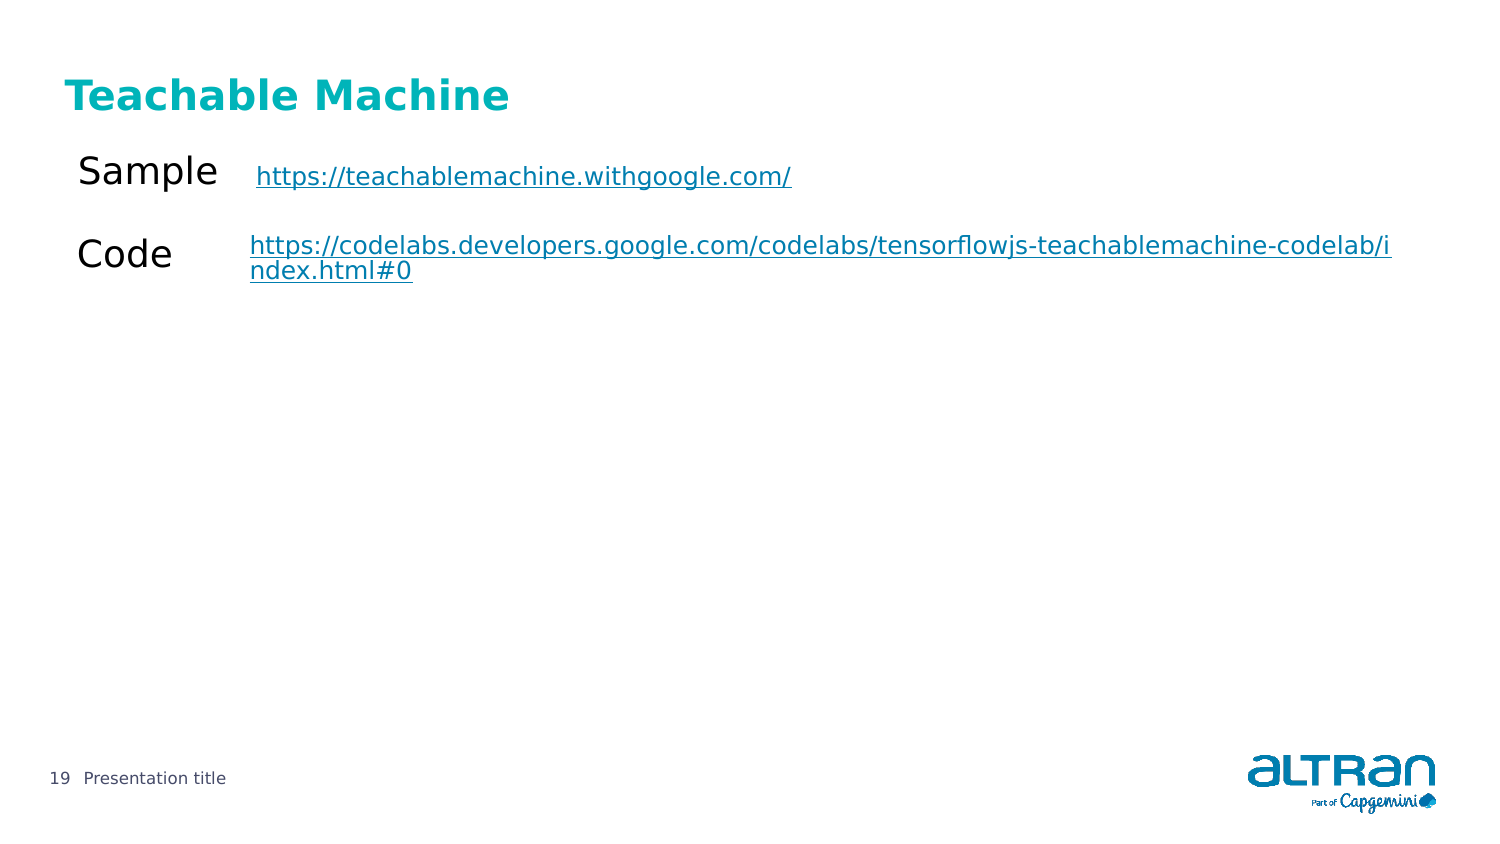

Teachable Machine
Sample
https://teachablemachine.withgoogle.com/
Code
https://codelabs.developers.google.com/codelabs/tensorflowjs-teachablemachine-codelab/index.html#0
19
Presentation title
Date